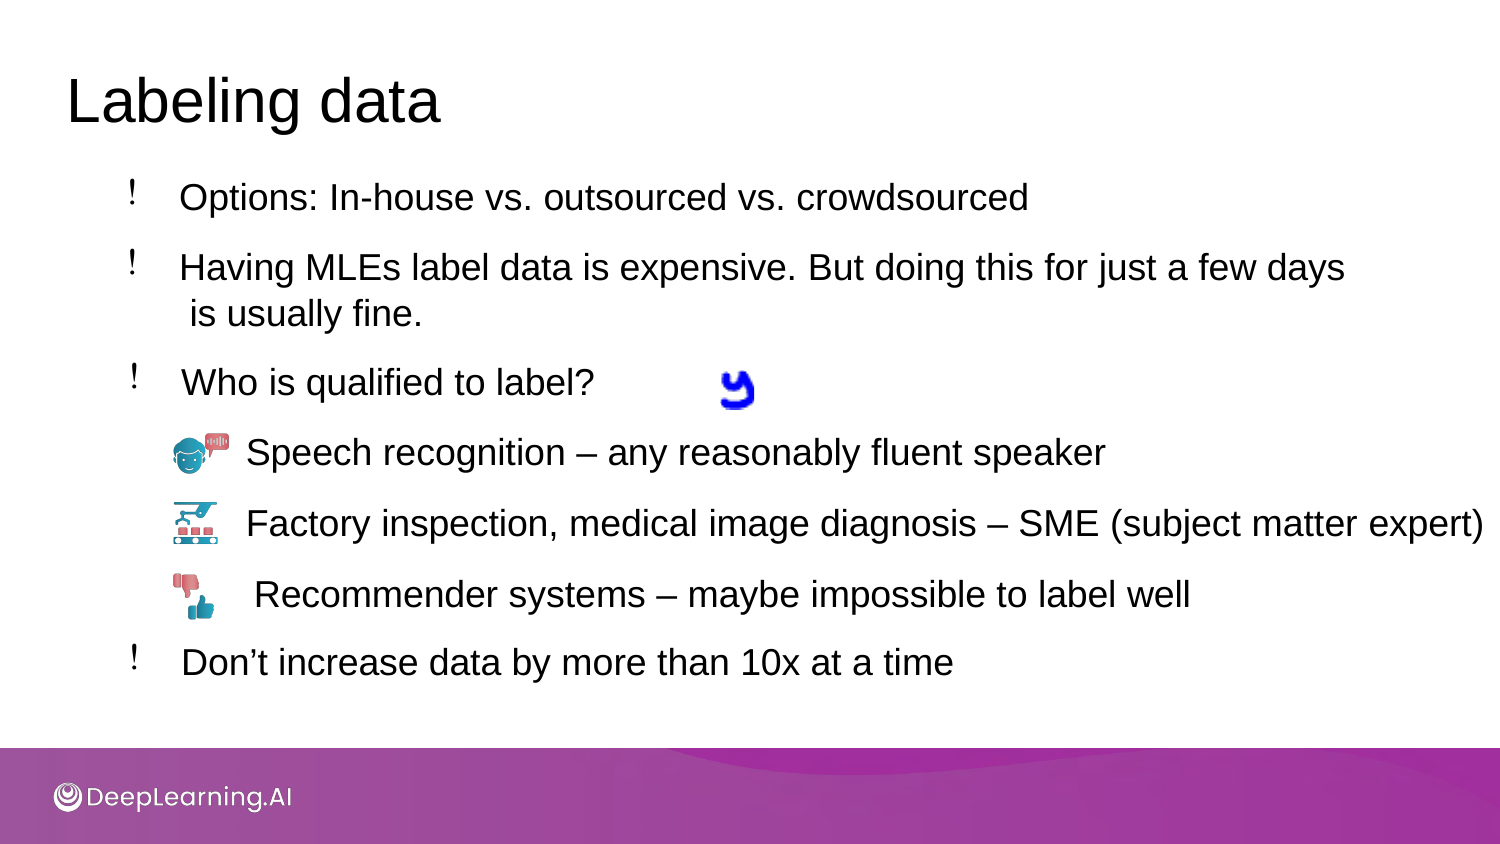

# Labeling data
Options: In-house vs. outsourced vs. crowdsourced
Having MLEs label data is expensive. But doing this for just a few days  is usually fine.
Who is qualified to label?
Speech recognition – any reasonably fluent speaker
Factory inspection, medical image diagnosis – SME (subject matter expert)  Recommender systems – maybe impossible to label well
Don’t increase data by more than 10x at a time